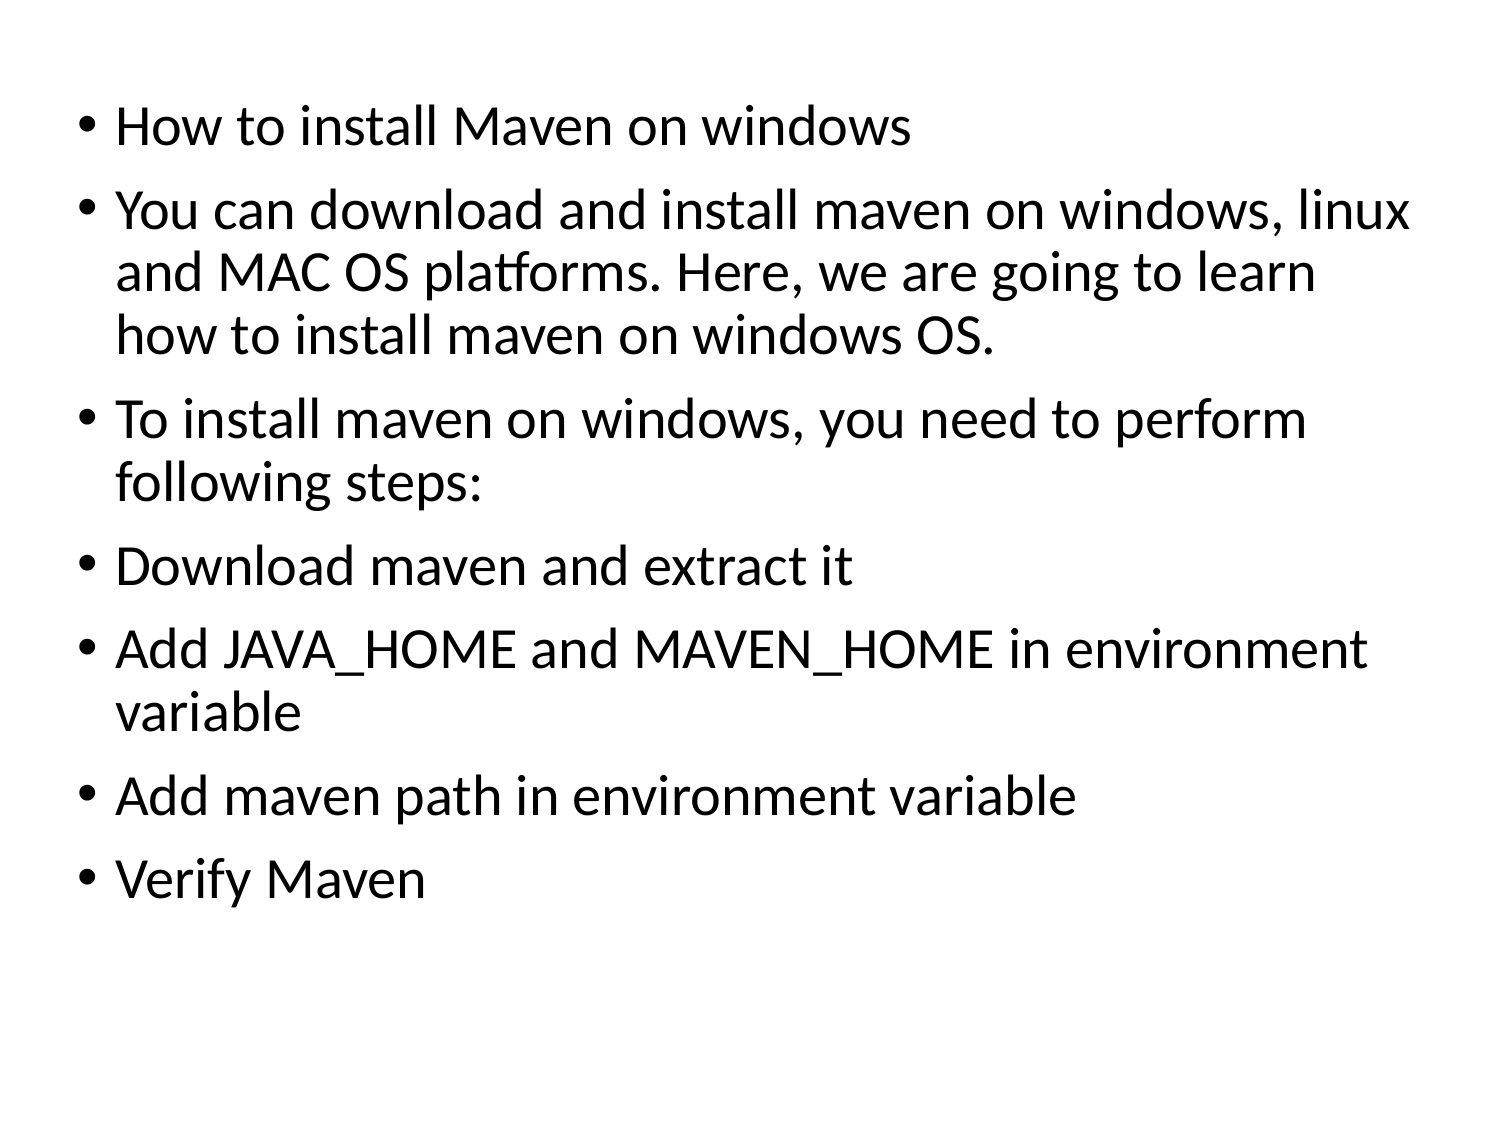

How to install Maven on windows
You can download and install maven on windows, linux and MAC OS platforms. Here, we are going to learn how to install maven on windows OS.
To install maven on windows, you need to perform following steps:
Download maven and extract it
Add JAVA_HOME and MAVEN_HOME in environment variable
Add maven path in environment variable
Verify Maven